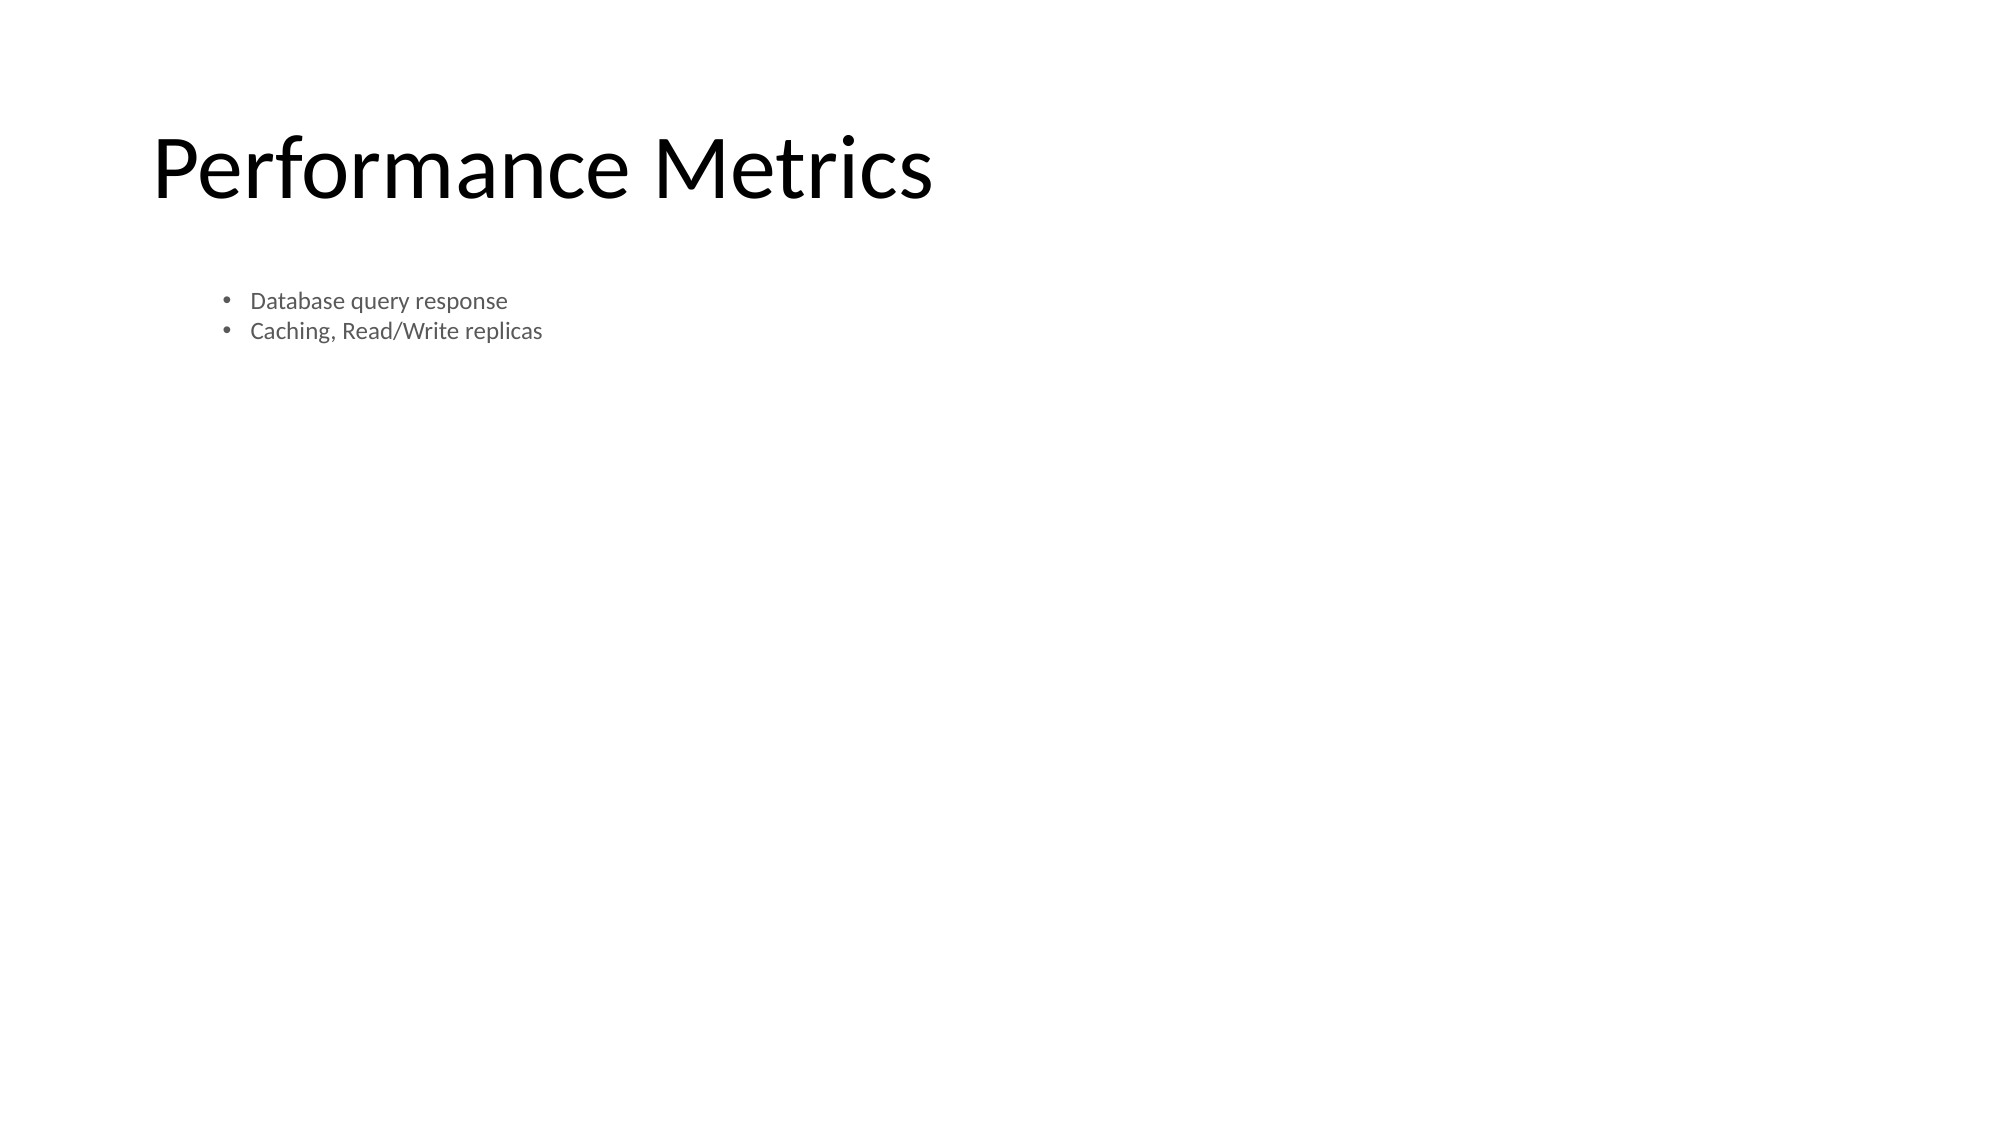

# Performance Metrics
Database query response
Caching, Read/Write replicas